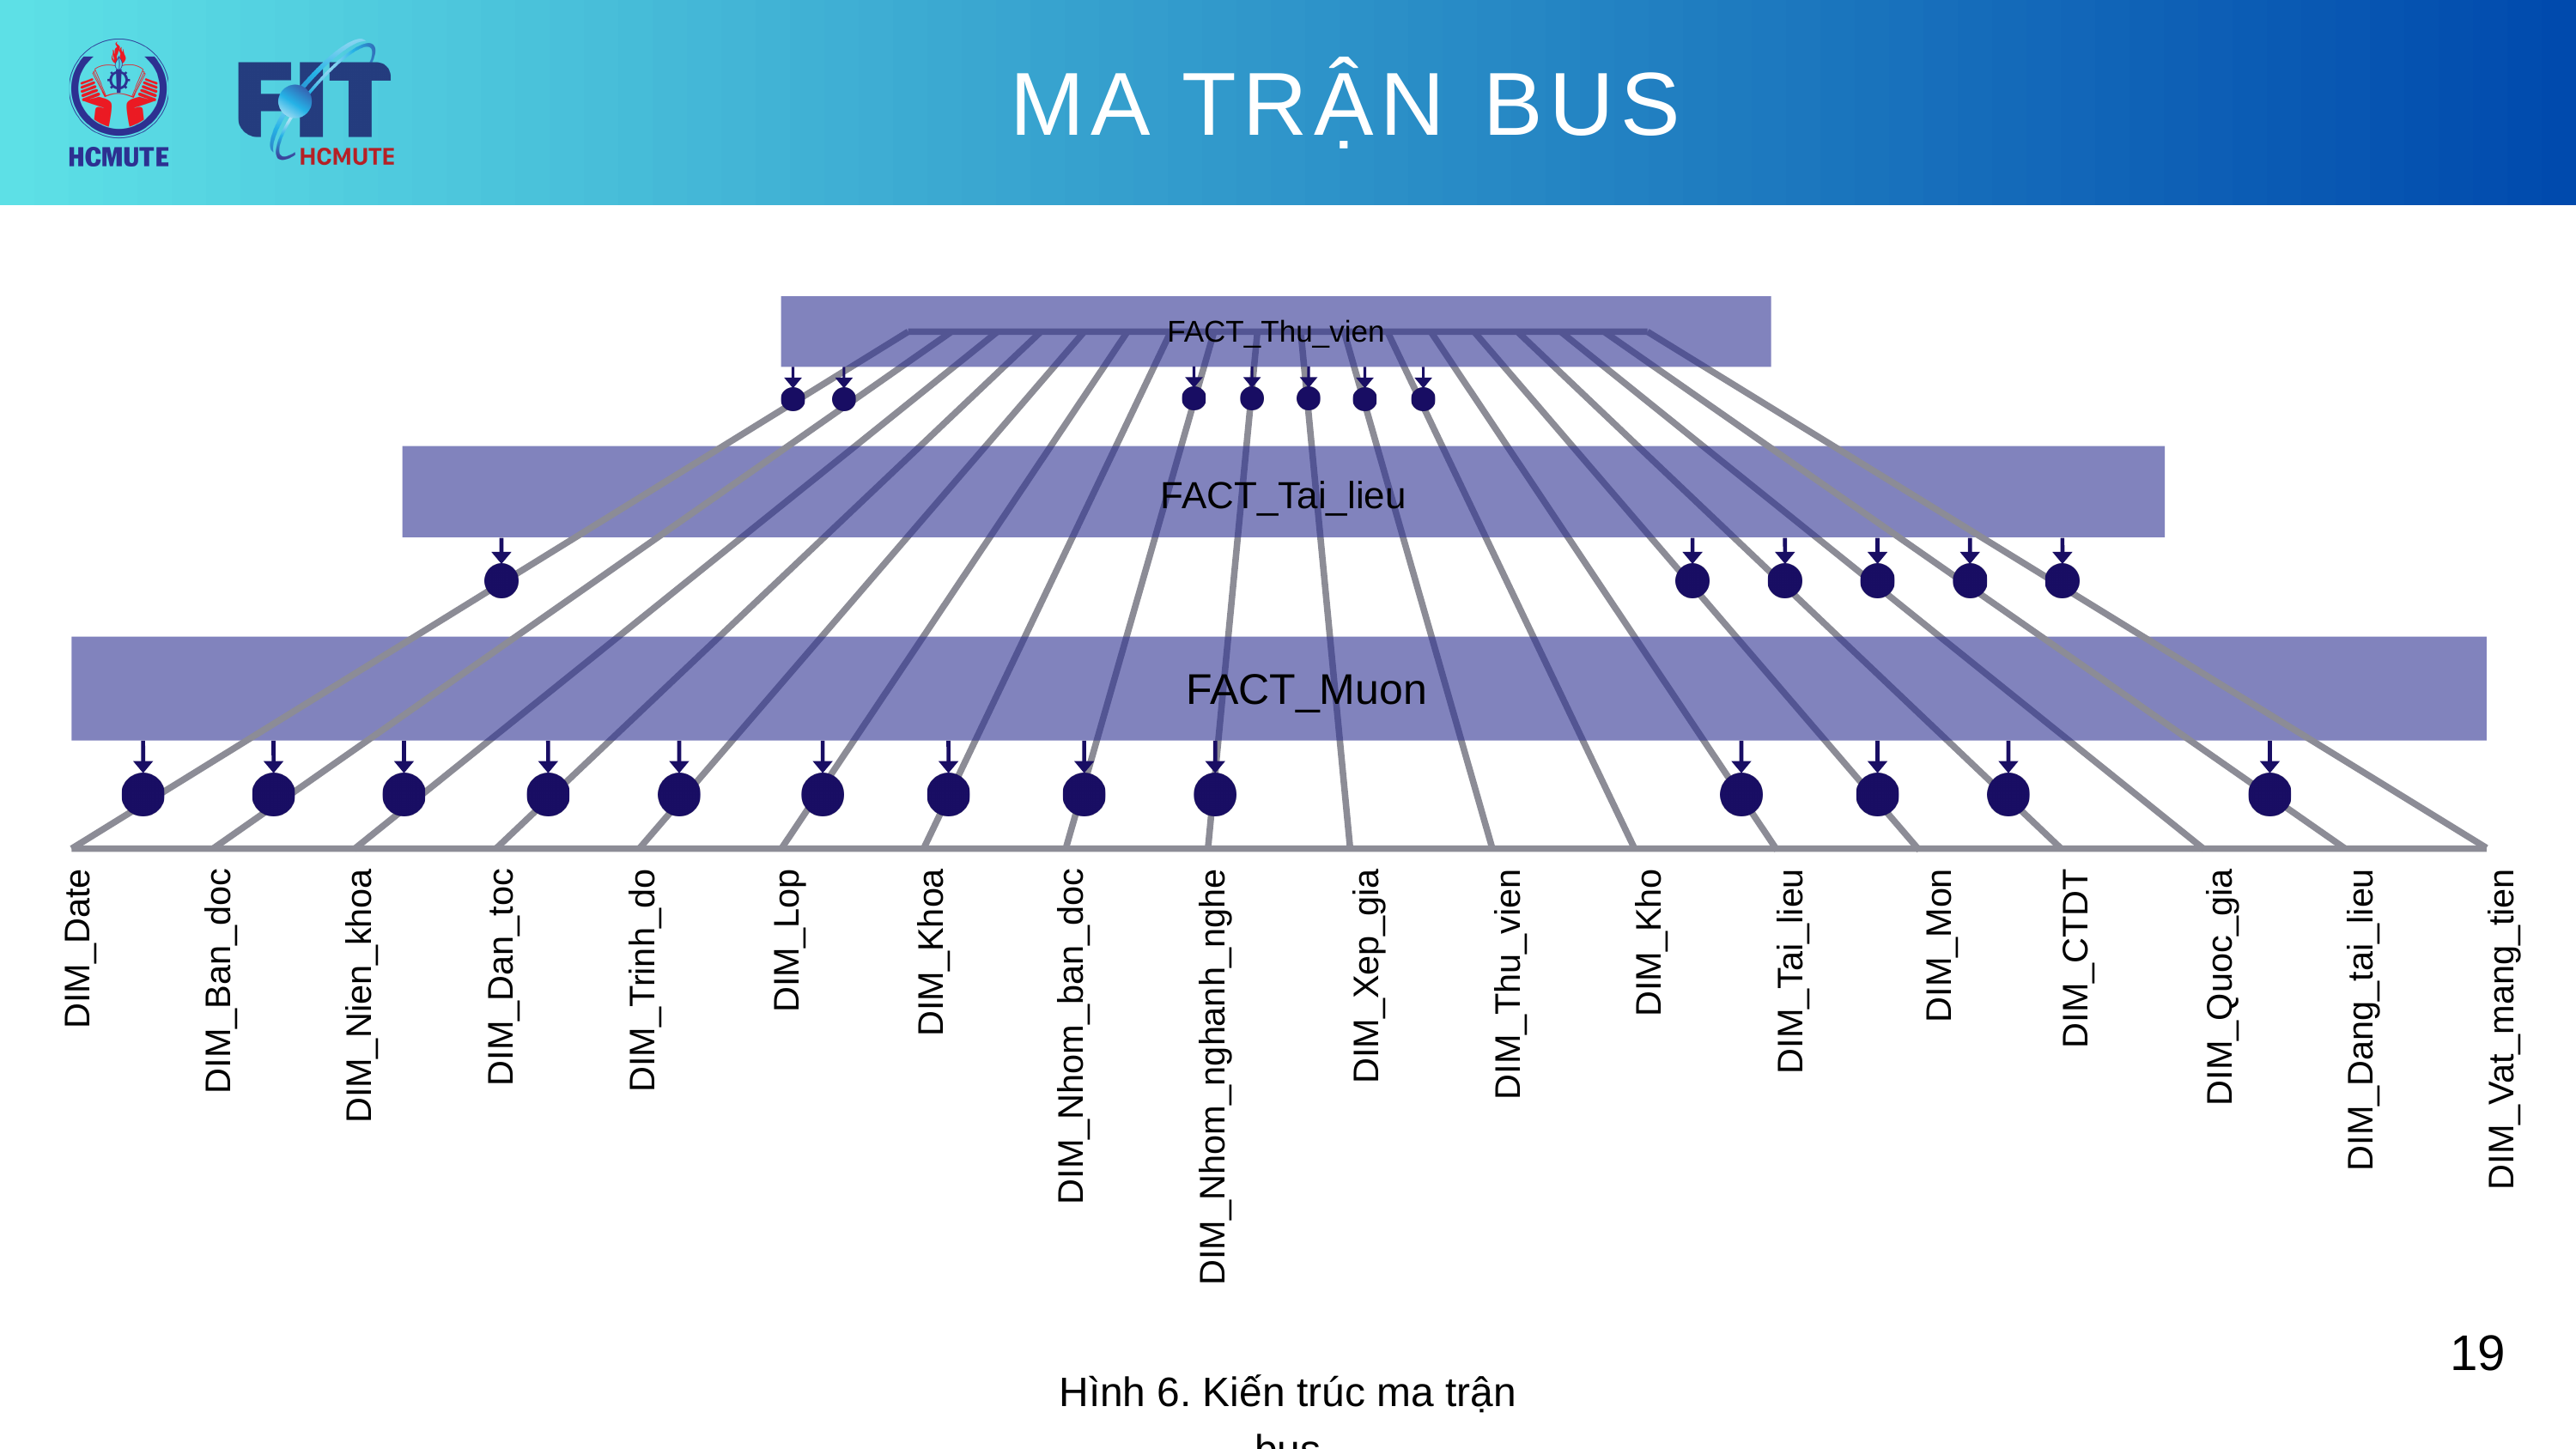

MA TRẬN BUS

FACT_Thu_vien

FACT_Tai_lieu

FACT_Muon

DIM_Date
DIM_Ban_doc
DIM_Nien_khoa
DIM_Dan_toc
DIM_Trinh_do
DIM_Lop
DIM_Khoa
DIM_Nhom_ban_doc
DIM_Nhom_nghanh_nghe
DIM_Xep_gia
DIM_Thu_vien
DIM_Kho
DIM_Tai_lieu
DIM_Mon
DIM_CTDT
DIM_Quoc_gia
DIM_Dang_tai_lieu
DIM_Vat_mang_tien

19
Hình 6. Kiến trúc ma trận bus